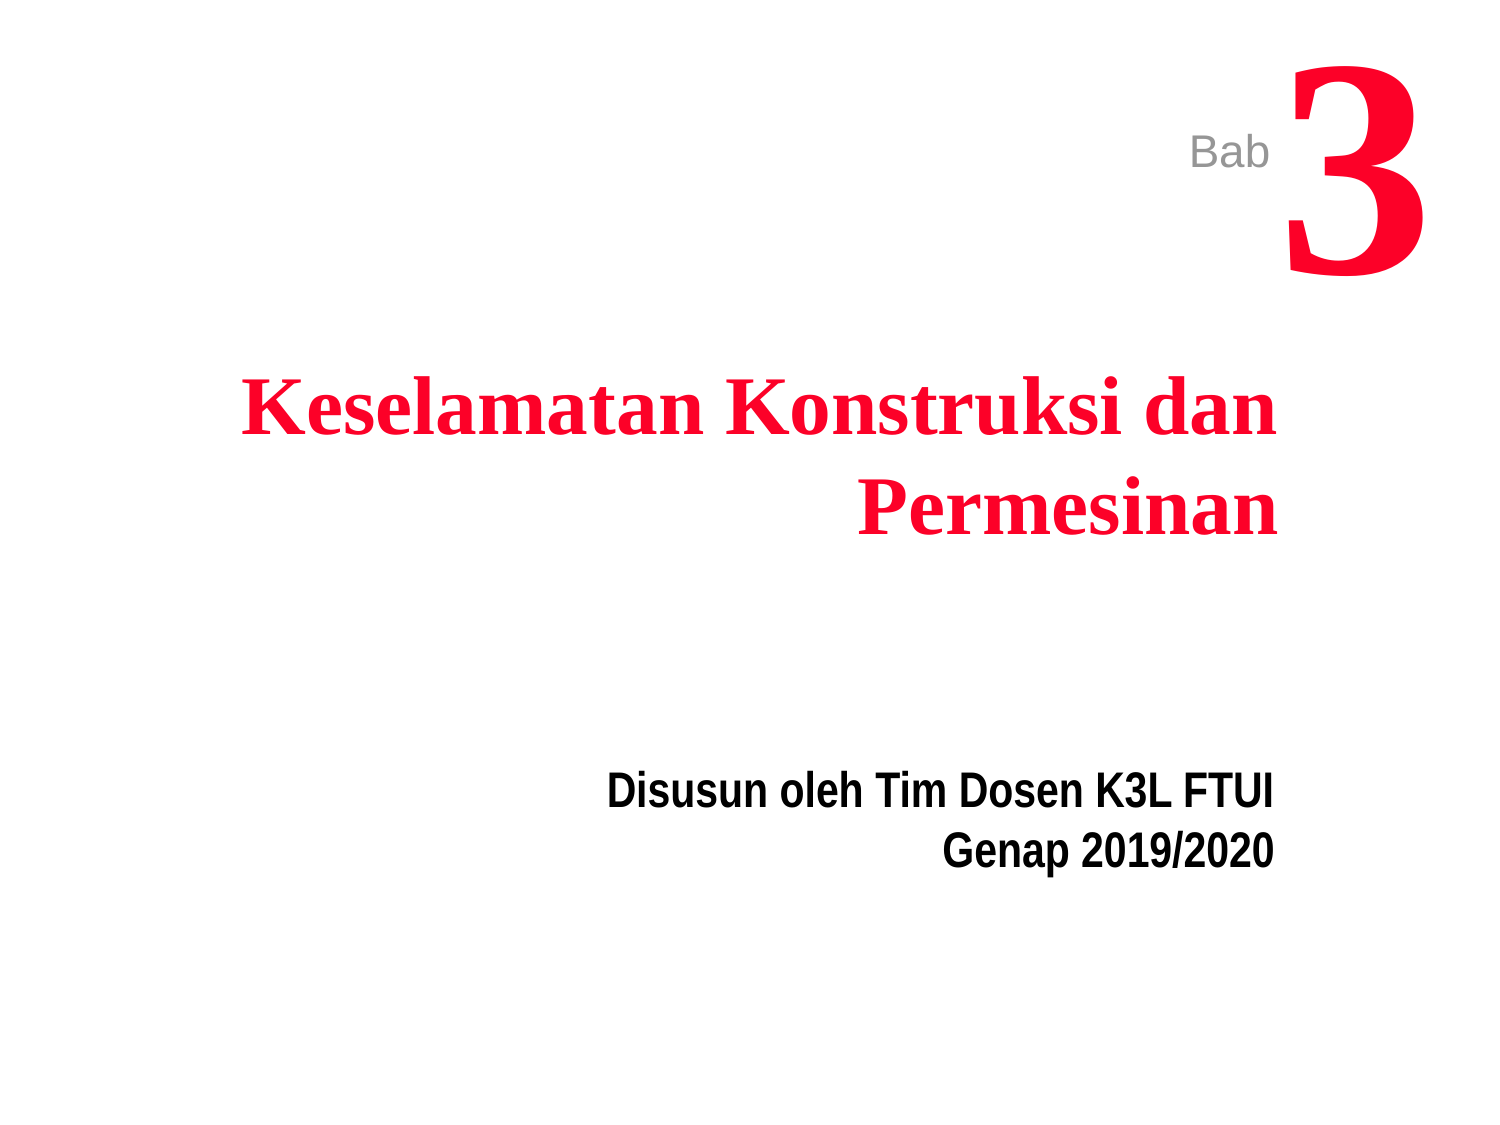

3
Bab
Keselamatan Konstruksi dan Permesinan
Disusun oleh Tim Dosen K3L FTUI
Genap 2019/2020